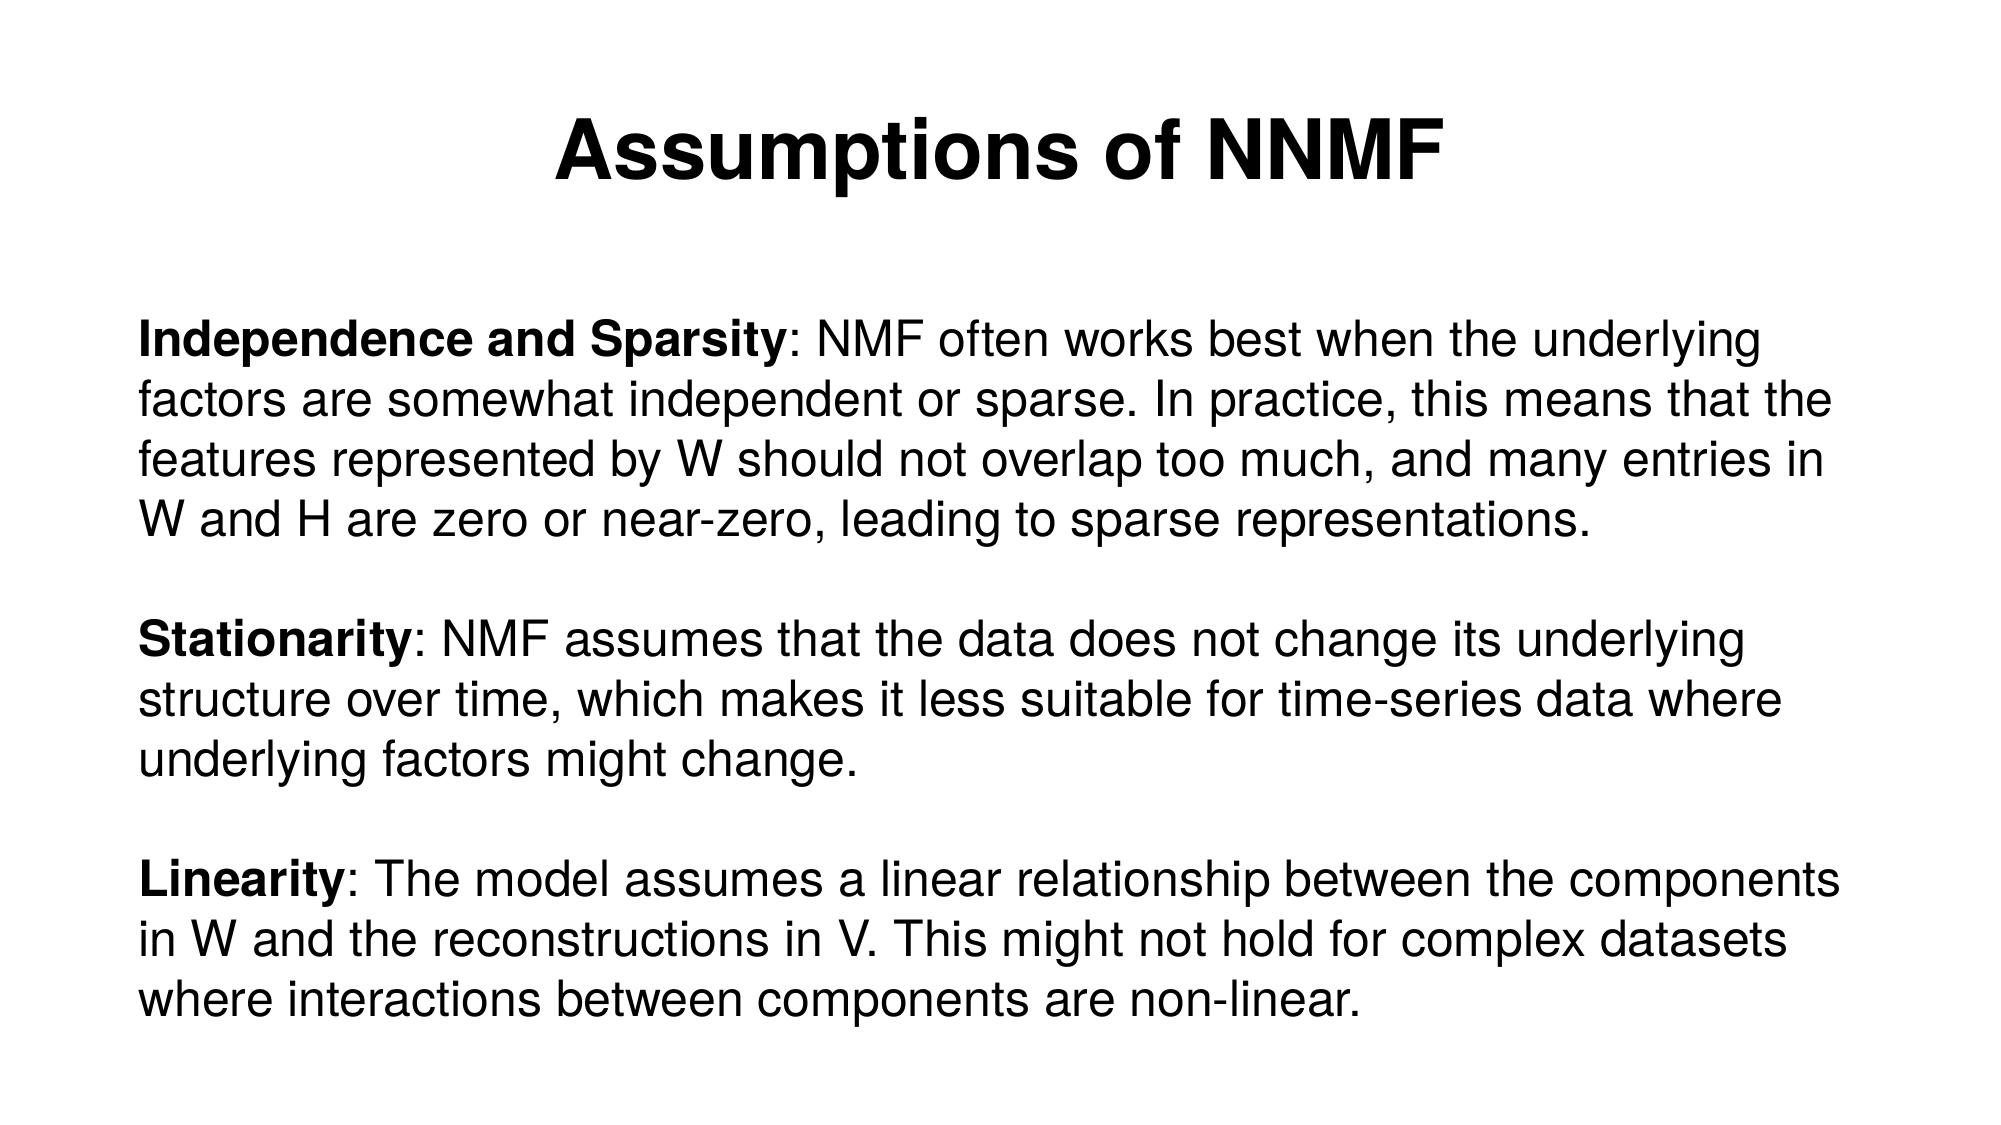

Assumptions of NNMF
Independence and Sparsity: NMF often works best when the underlying factors are somewhat independent or sparse. In practice, this means that the features represented by W should not overlap too much, and many entries in W and H are zero or near-zero, leading to sparse representations.

Stationarity: NMF assumes that the data does not change its underlying structure over time, which makes it less suitable for time-series data where underlying factors might change.

Linearity: The model assumes a linear relationship between the components in W and the reconstructions in V. This might not hold for complex datasets where interactions between components are non-linear.